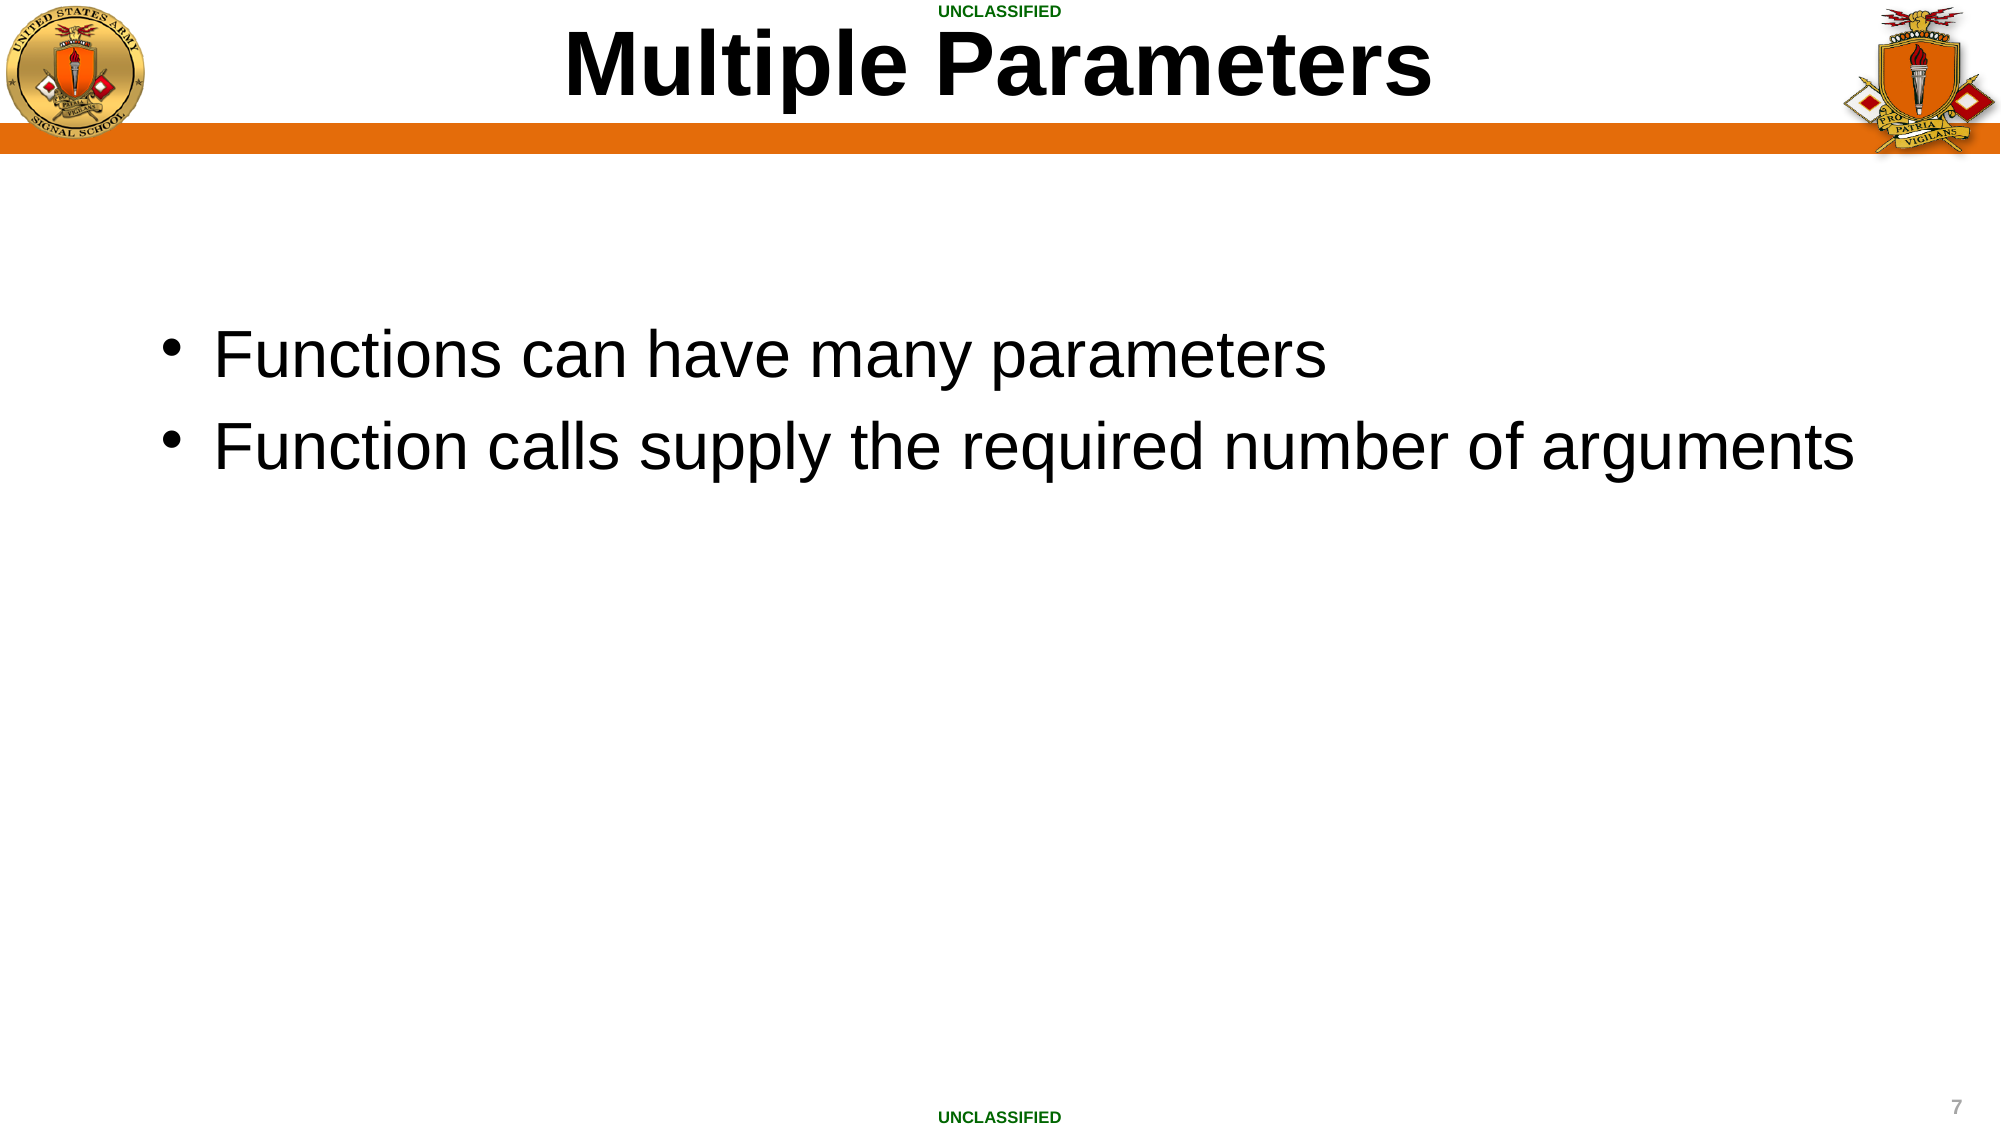

Multiple Parameters
Functions can have many parameters
Function calls supply the required number of arguments